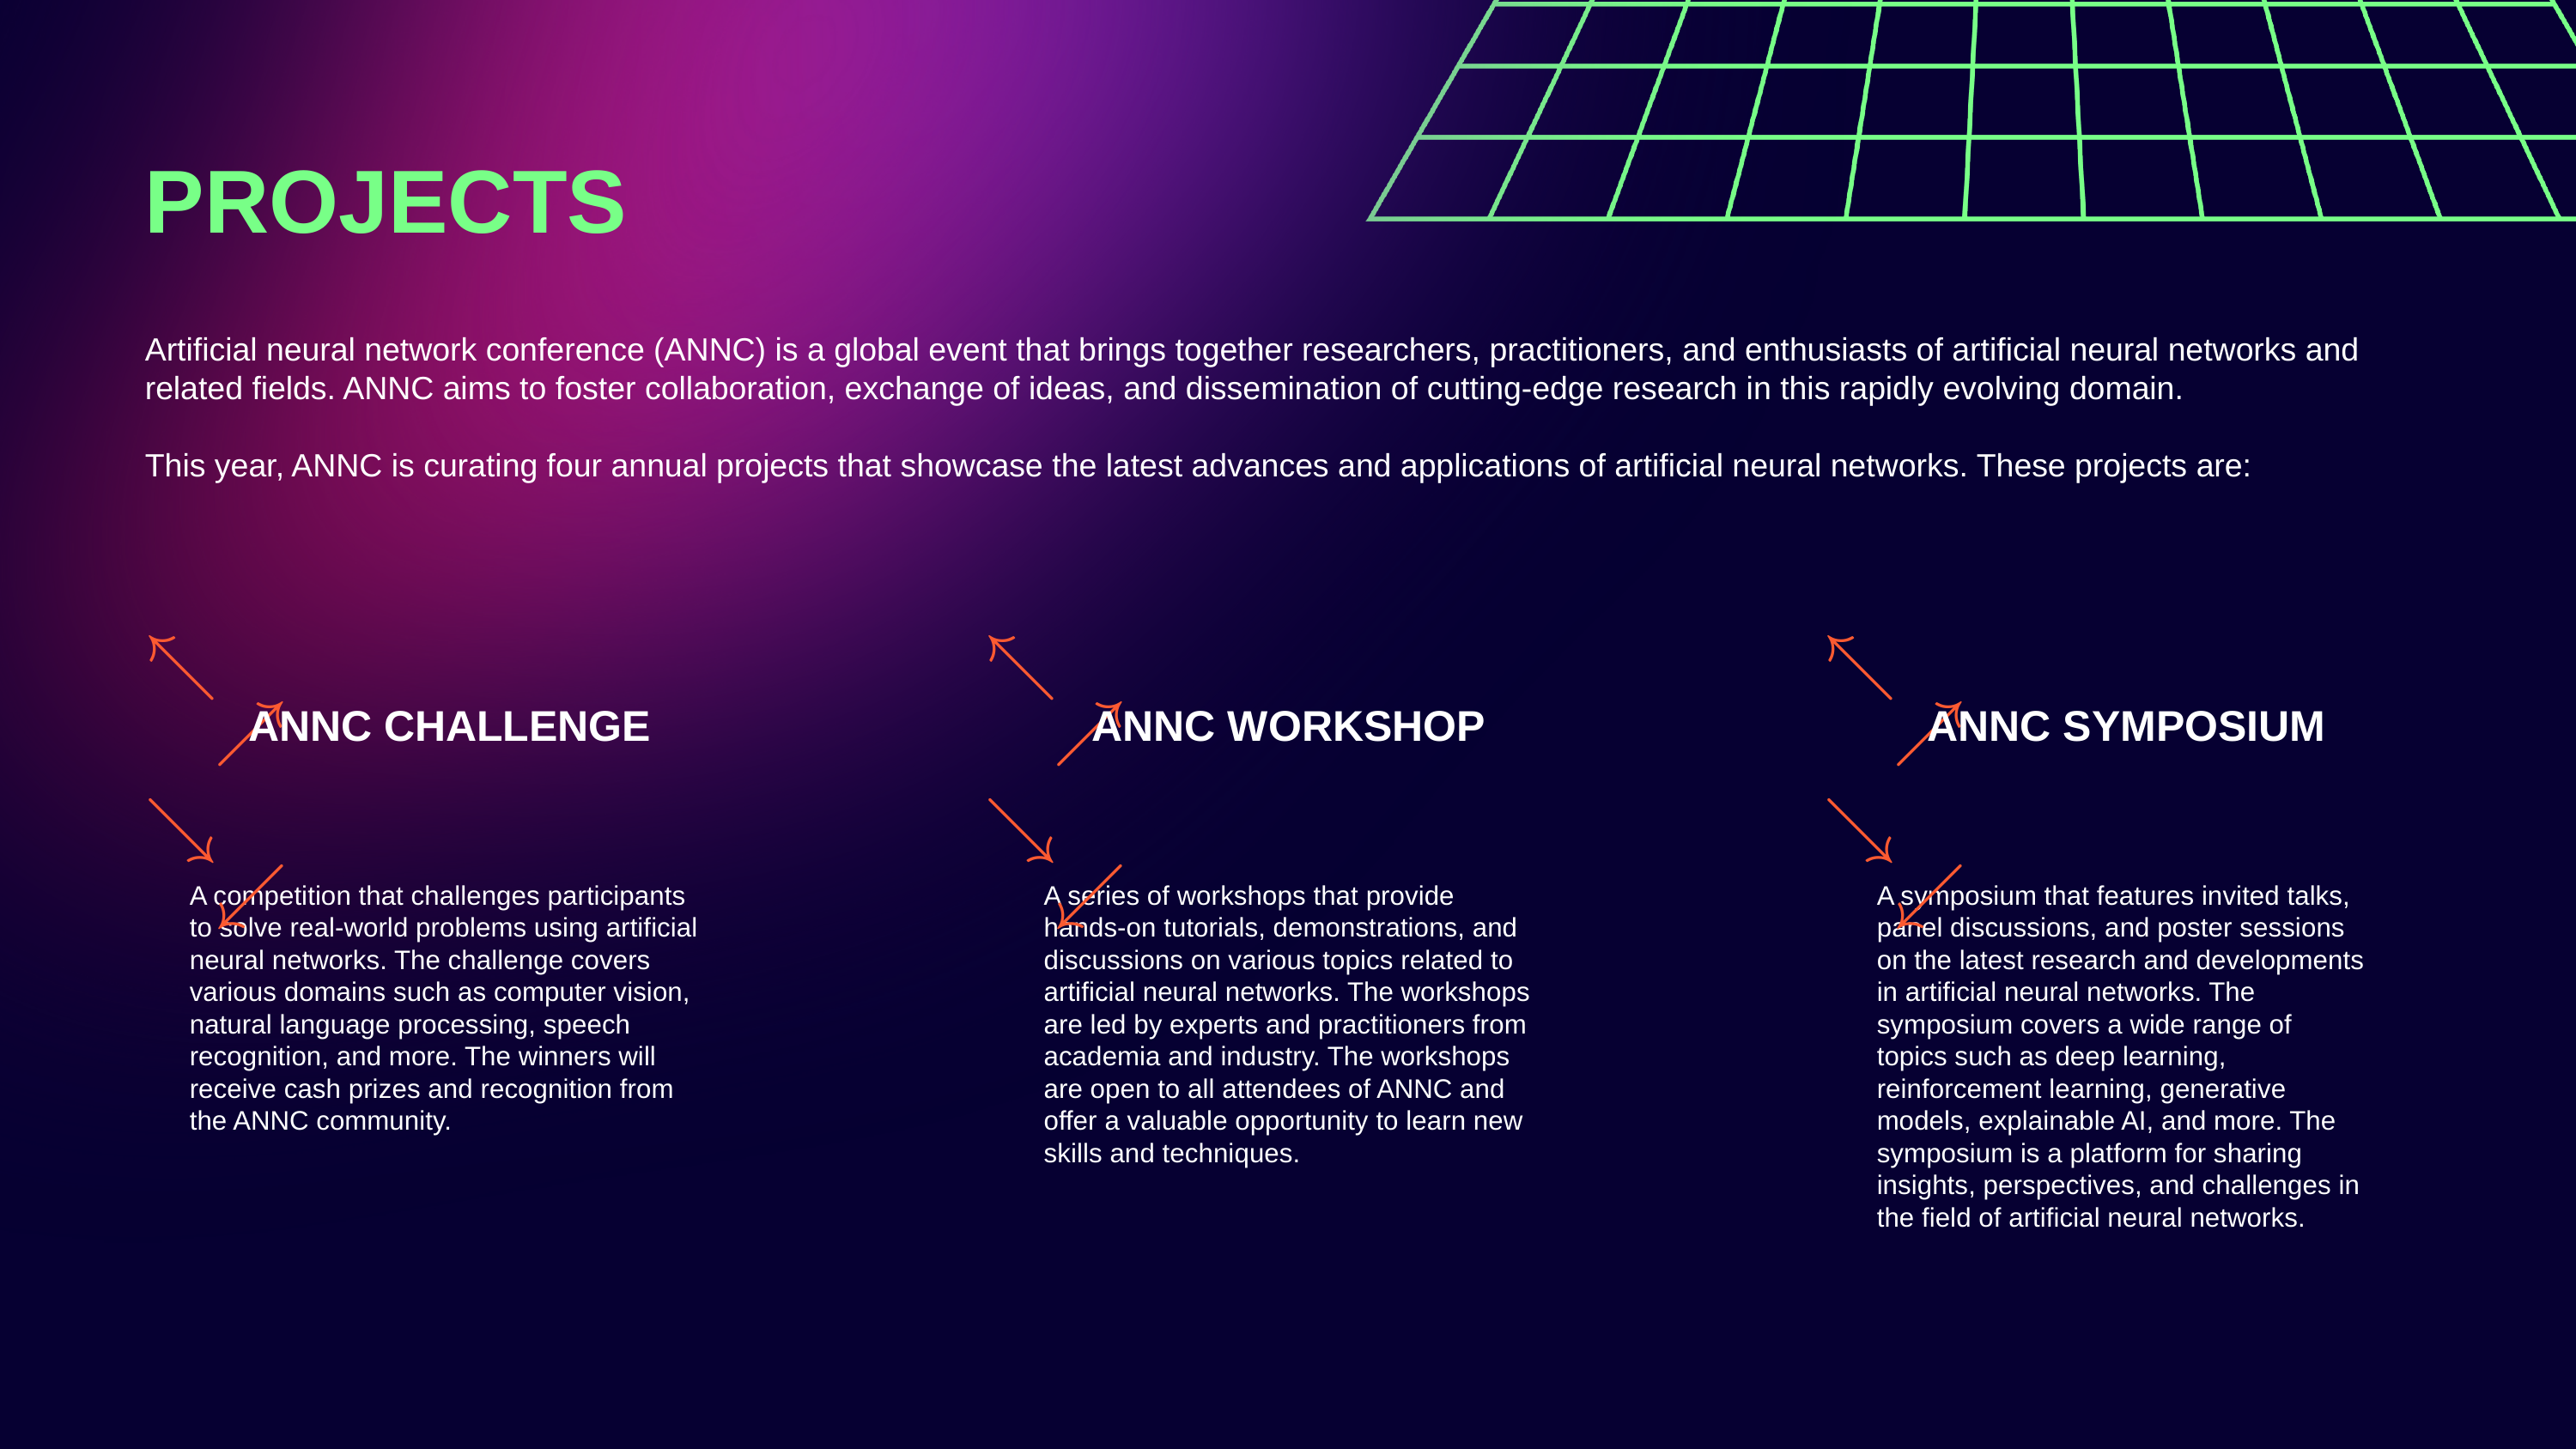

PROJECTS
Artificial neural network conference (ANNC) is a global event that brings together researchers, practitioners, and enthusiasts of artificial neural networks and related fields. ANNC aims to foster collaboration, exchange of ideas, and dissemination of cutting-edge research in this rapidly evolving domain.

This year, ANNC is curating four annual projects that showcase the latest advances and applications of artificial neural networks. These projects are:
↖                                    ↗

↘                                    ↙
ANNC CHALLENGE
↖                                    ↗

↘                                    ↙
ANNC WORKSHOP
↖                                    ↗

↘                                    ↙
ANNC SYMPOSIUM
A competition that challenges participants to solve real-world problems using artificial neural networks. The challenge covers various domains such as computer vision, natural language processing, speech recognition, and more. The winners will receive cash prizes and recognition from the ANNC community.
A series of workshops that provide hands-on tutorials, demonstrations, and discussions on various topics related to artificial neural networks. The workshops are led by experts and practitioners from academia and industry. The workshops are open to all attendees of ANNC and offer a valuable opportunity to learn new skills and techniques.
A symposium that features invited talks, panel discussions, and poster sessions on the latest research and developments in artificial neural networks. The symposium covers a wide range of topics such as deep learning, reinforcement learning, generative models, explainable AI, and more. The symposium is a platform for sharing insights, perspectives, and challenges in the field of artificial neural networks.